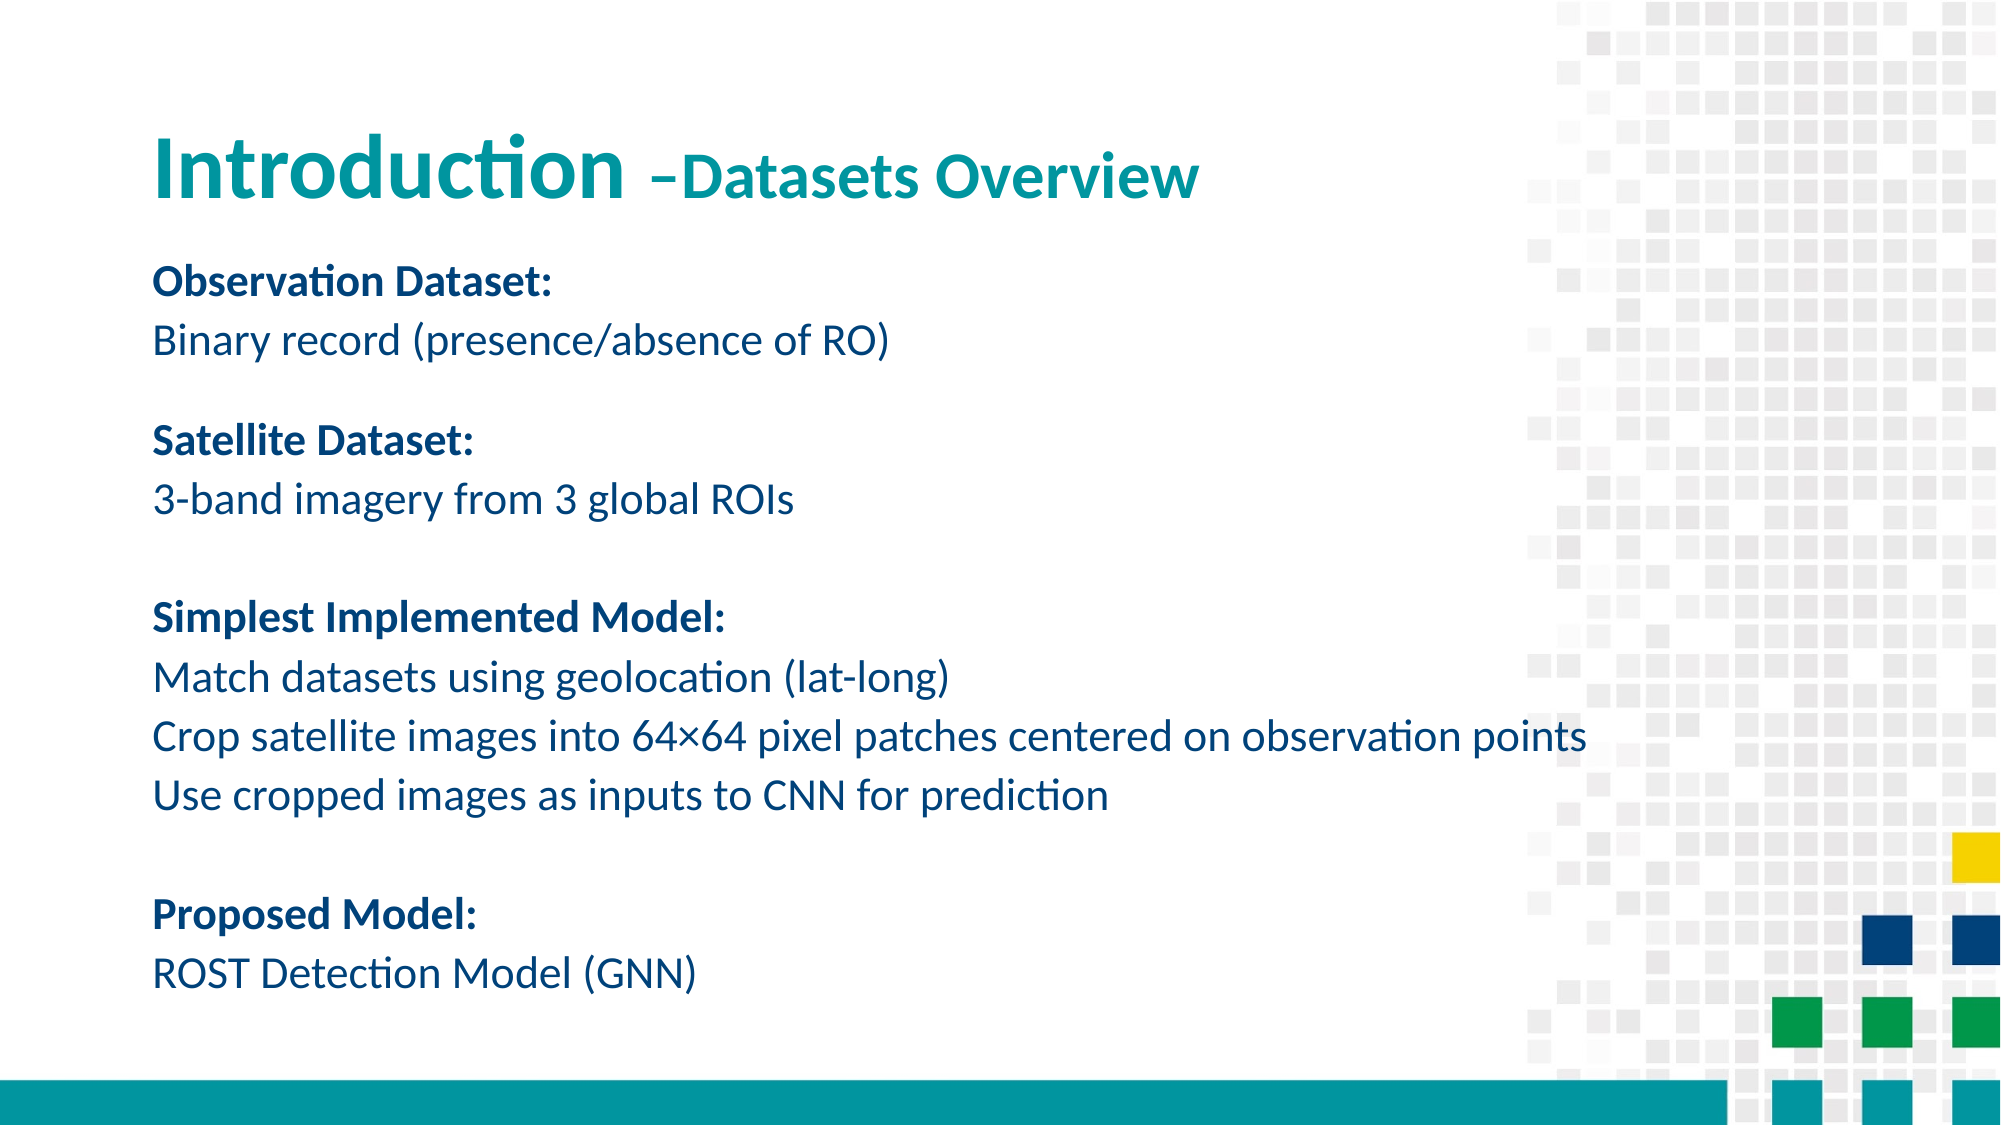

# Introduction –Datasets Overview
Observation Dataset:
Binary record (presence/absence of RO)

Satellite Dataset:
3-band imagery from 3 global ROIs

Simplest Implemented Model:
Match datasets using geolocation (lat-long)
Crop satellite images into 64×64 pixel patches centered on observation points
Use cropped images as inputs to CNN for prediction

Proposed Model:
ROST Detection Model (GNN)